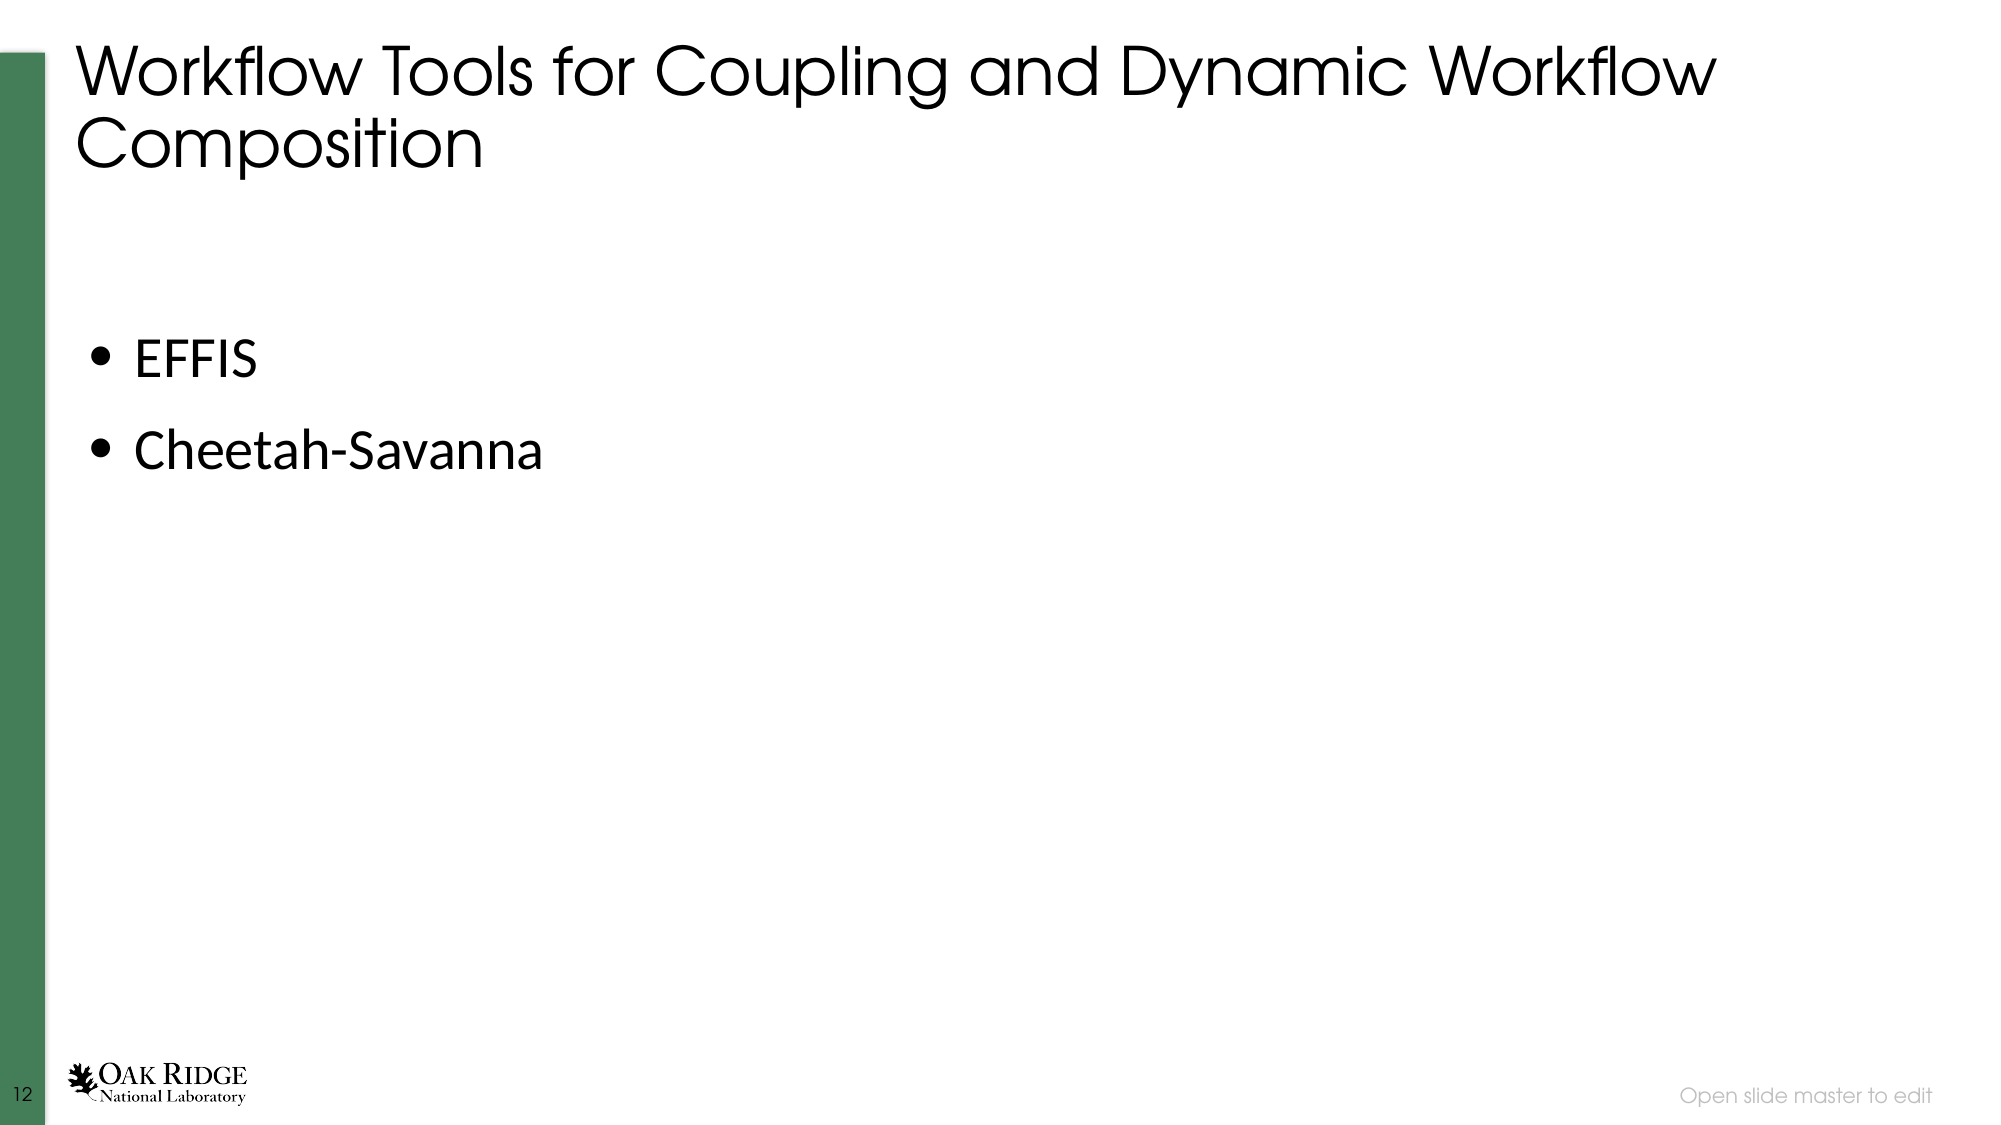

# Workflow Tools for Coupling and Dynamic Workflow Composition
EFFIS
Cheetah-Savanna